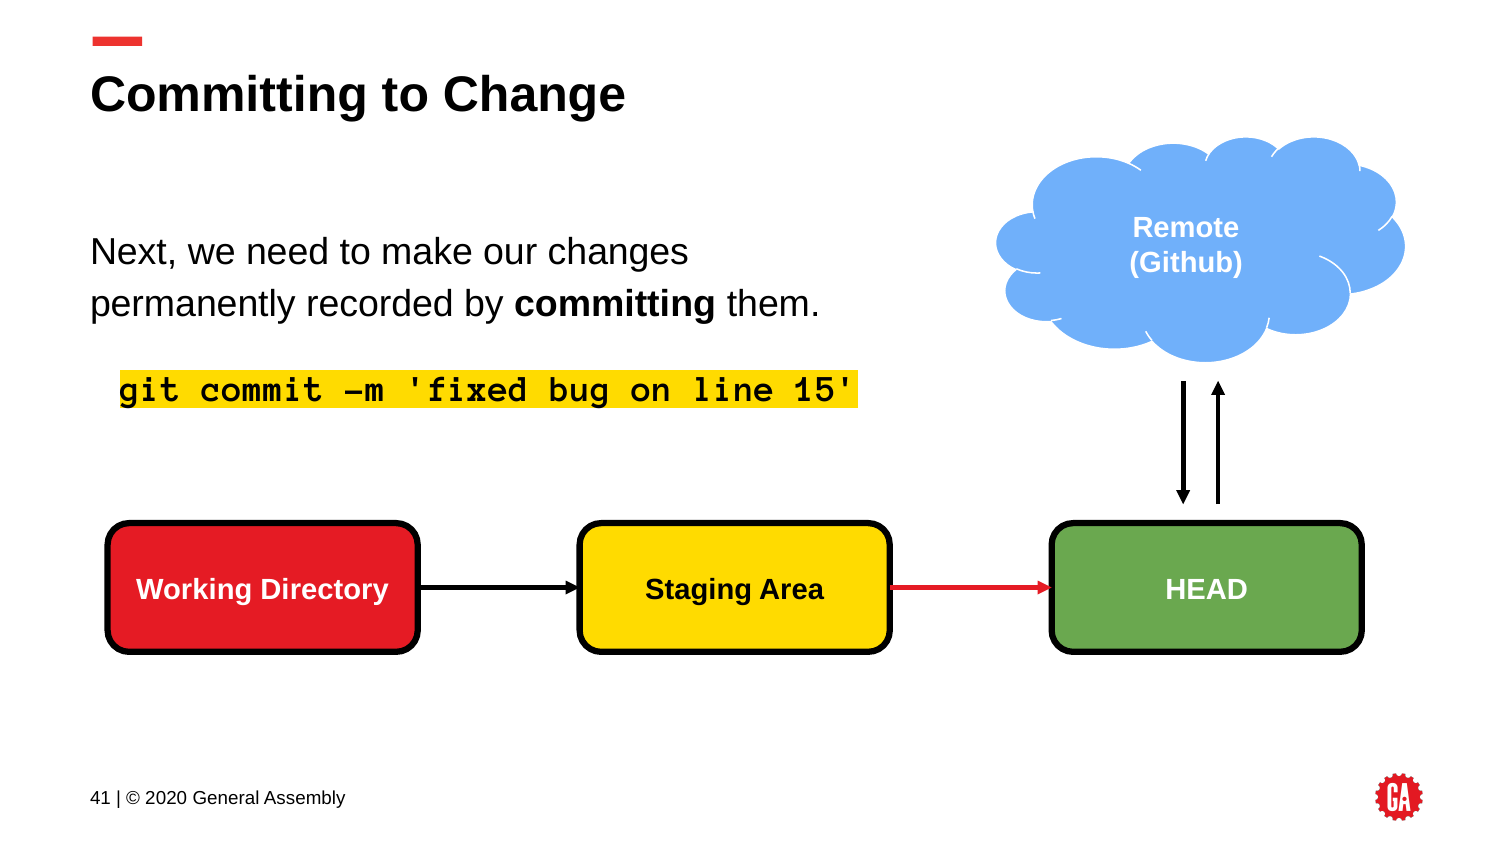

# Committing to Change
Remote
(Github)
Next, we need to make our changes permanently recorded by committing them.
git commit -m 'fixed bug on line 15'
Working Directory
Staging Area
HEAD
41 | © 2020 General Assembly